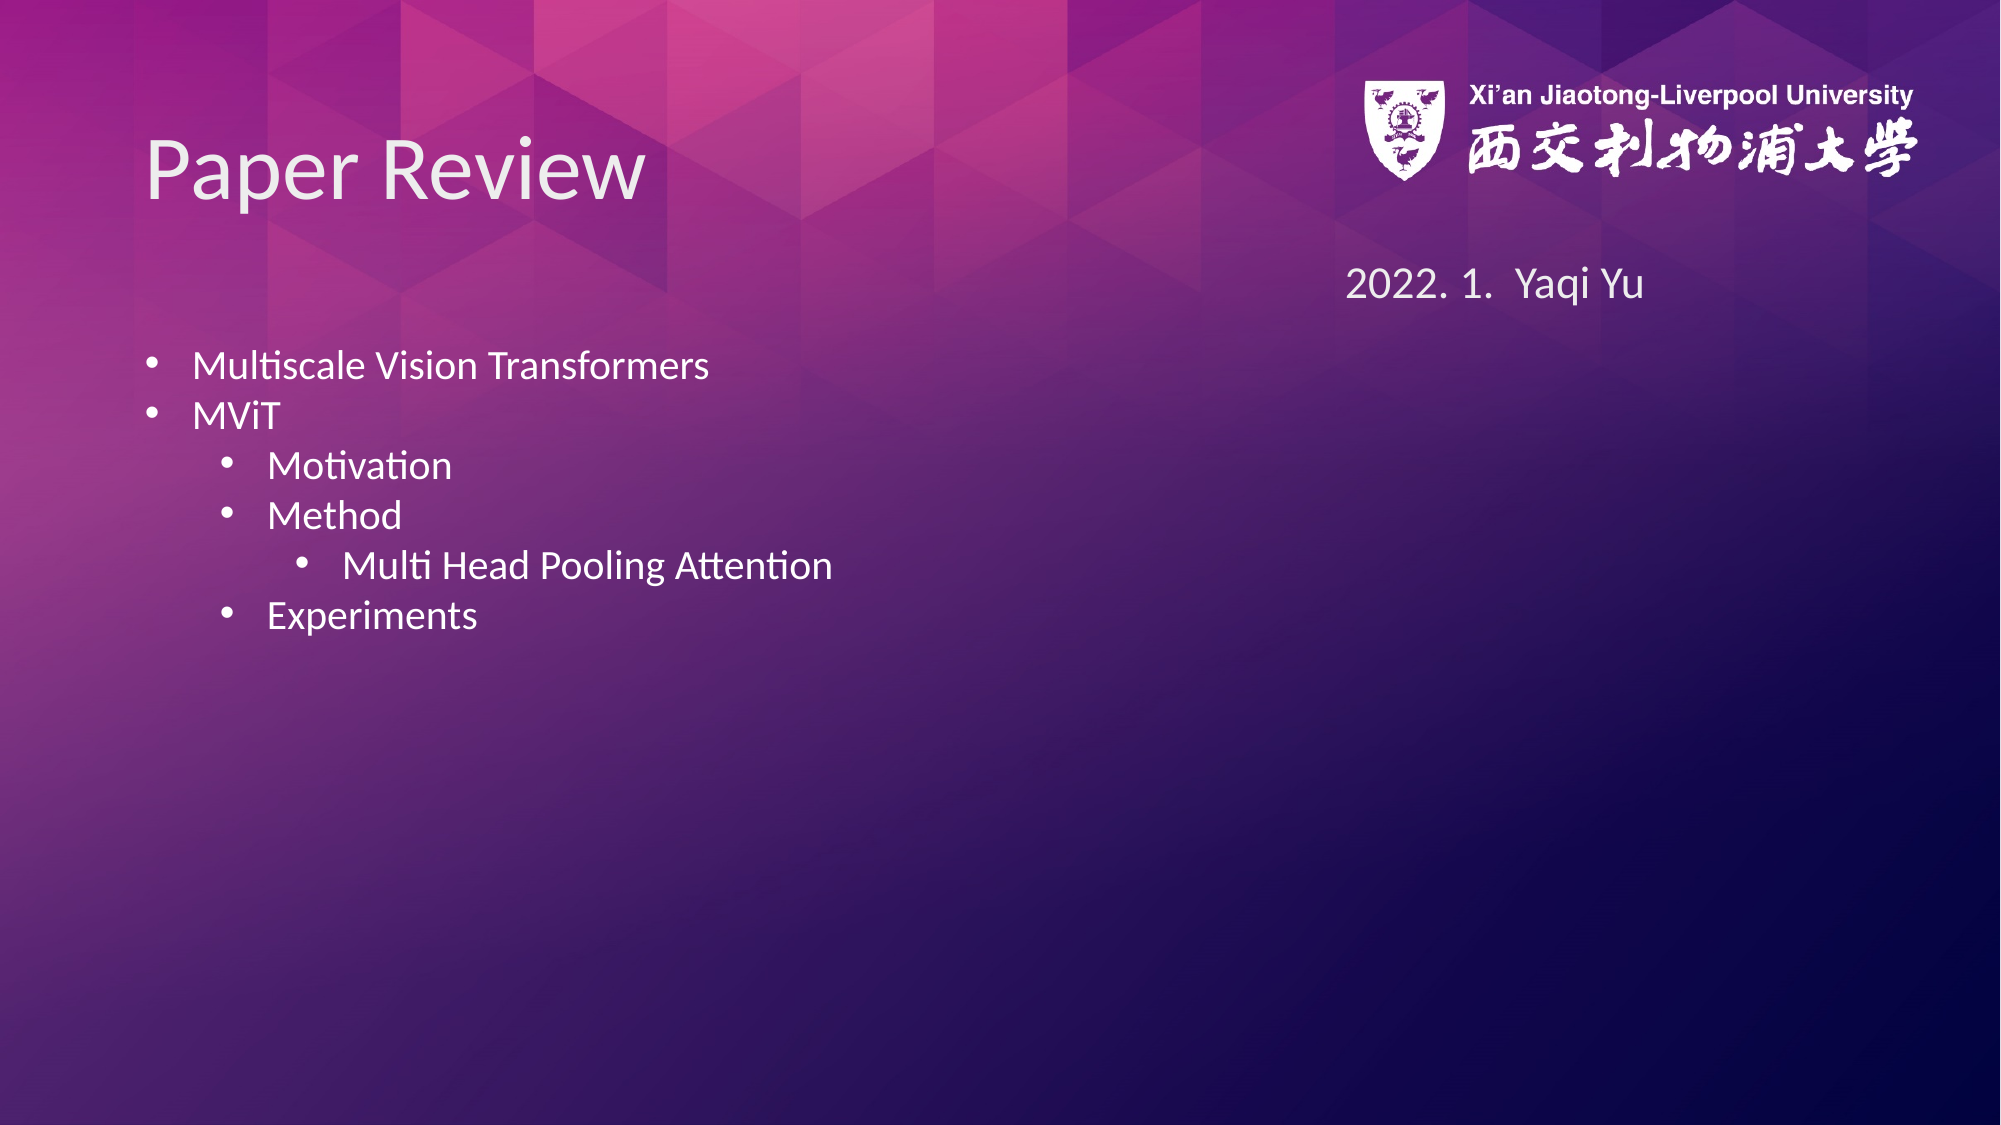

# Paper Review 2022. 1.  Yaqi Yu
Multiscale Vision Transformers
MViT
Motivation
Method
Multi Head Pooling Attention
Experiments